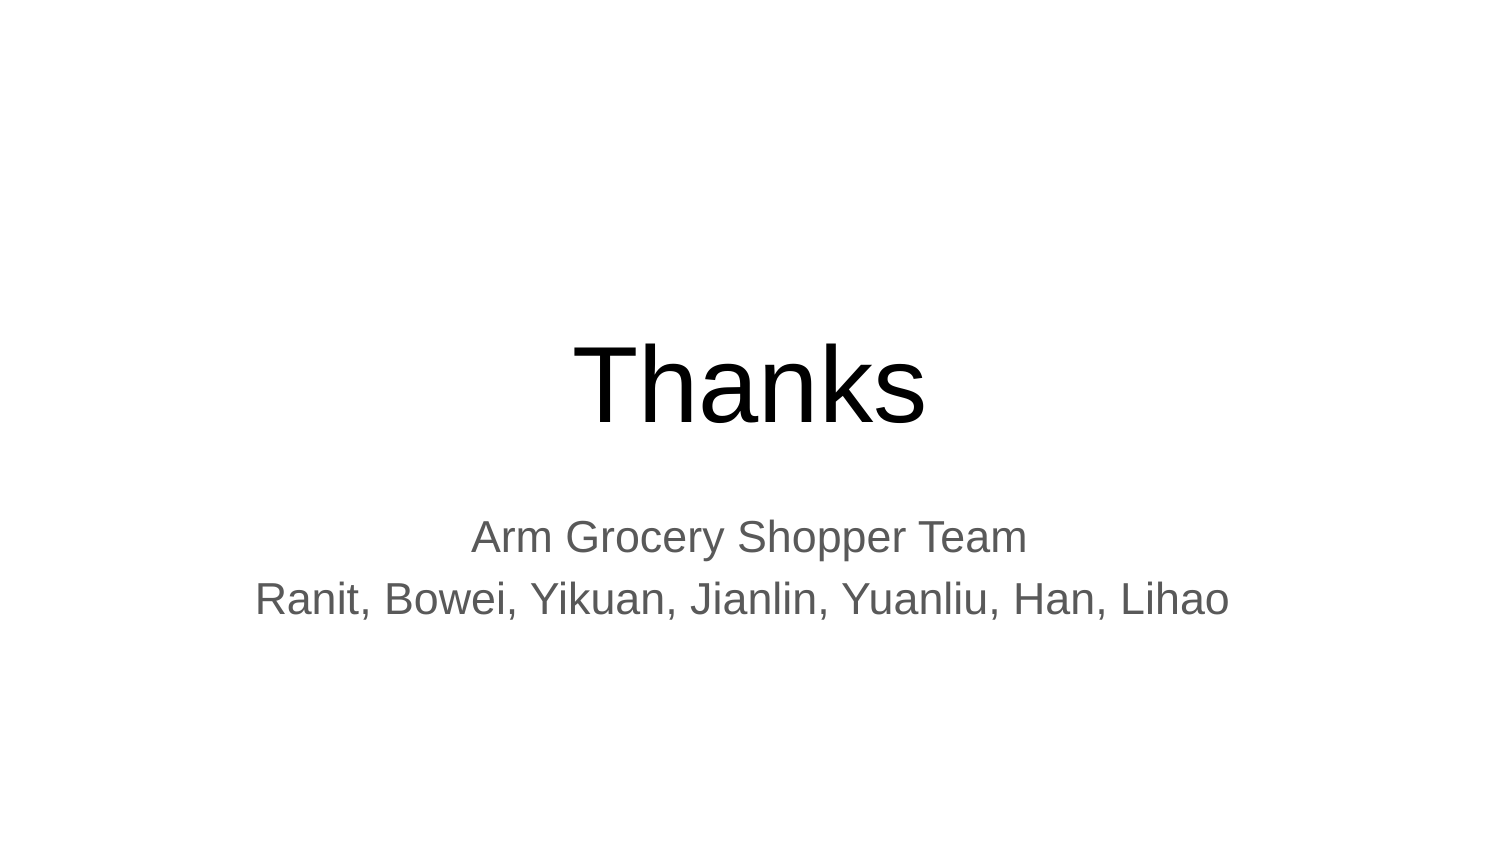

# Thanks
Arm Grocery Shopper Team
Ranit, Bowei, Yikuan, Jianlin, Yuanliu, Han, Lihao